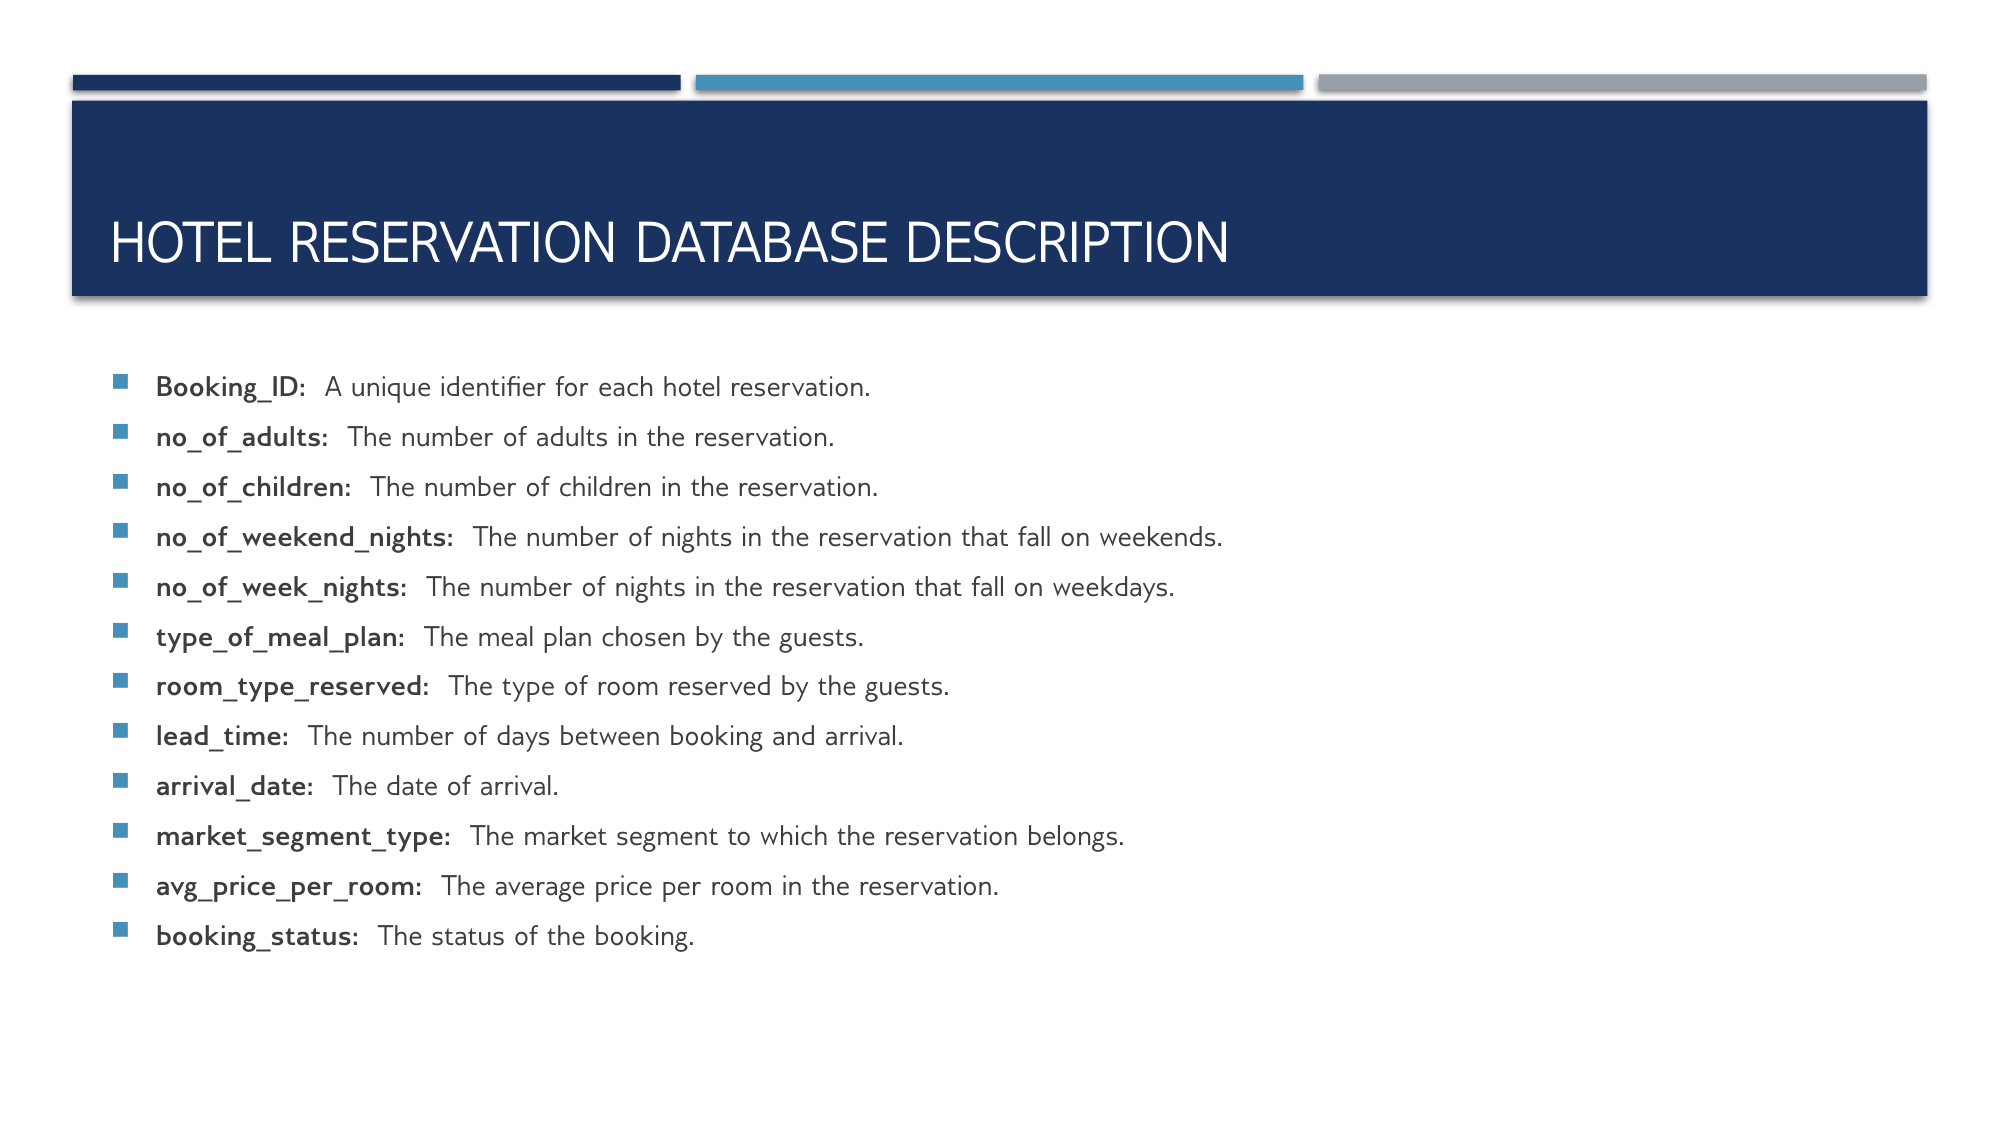

# Hotel reservation Database description
Booking_ID:  A unique identifier for each hotel reservation.
no_of_adults:  The number of adults in the reservation.
no_of_children:  The number of children in the reservation.
no_of_weekend_nights:  The number of nights in the reservation that fall on weekends.
no_of_week_nights:  The number of nights in the reservation that fall on weekdays.
type_of_meal_plan:  The meal plan chosen by the guests.
room_type_reserved:  The type of room reserved by the guests.
lead_time:  The number of days between booking and arrival.
arrival_date:  The date of arrival.
market_segment_type:  The market segment to which the reservation belongs.
avg_price_per_room:  The average price per room in the reservation.
booking_status:  The status of the booking.